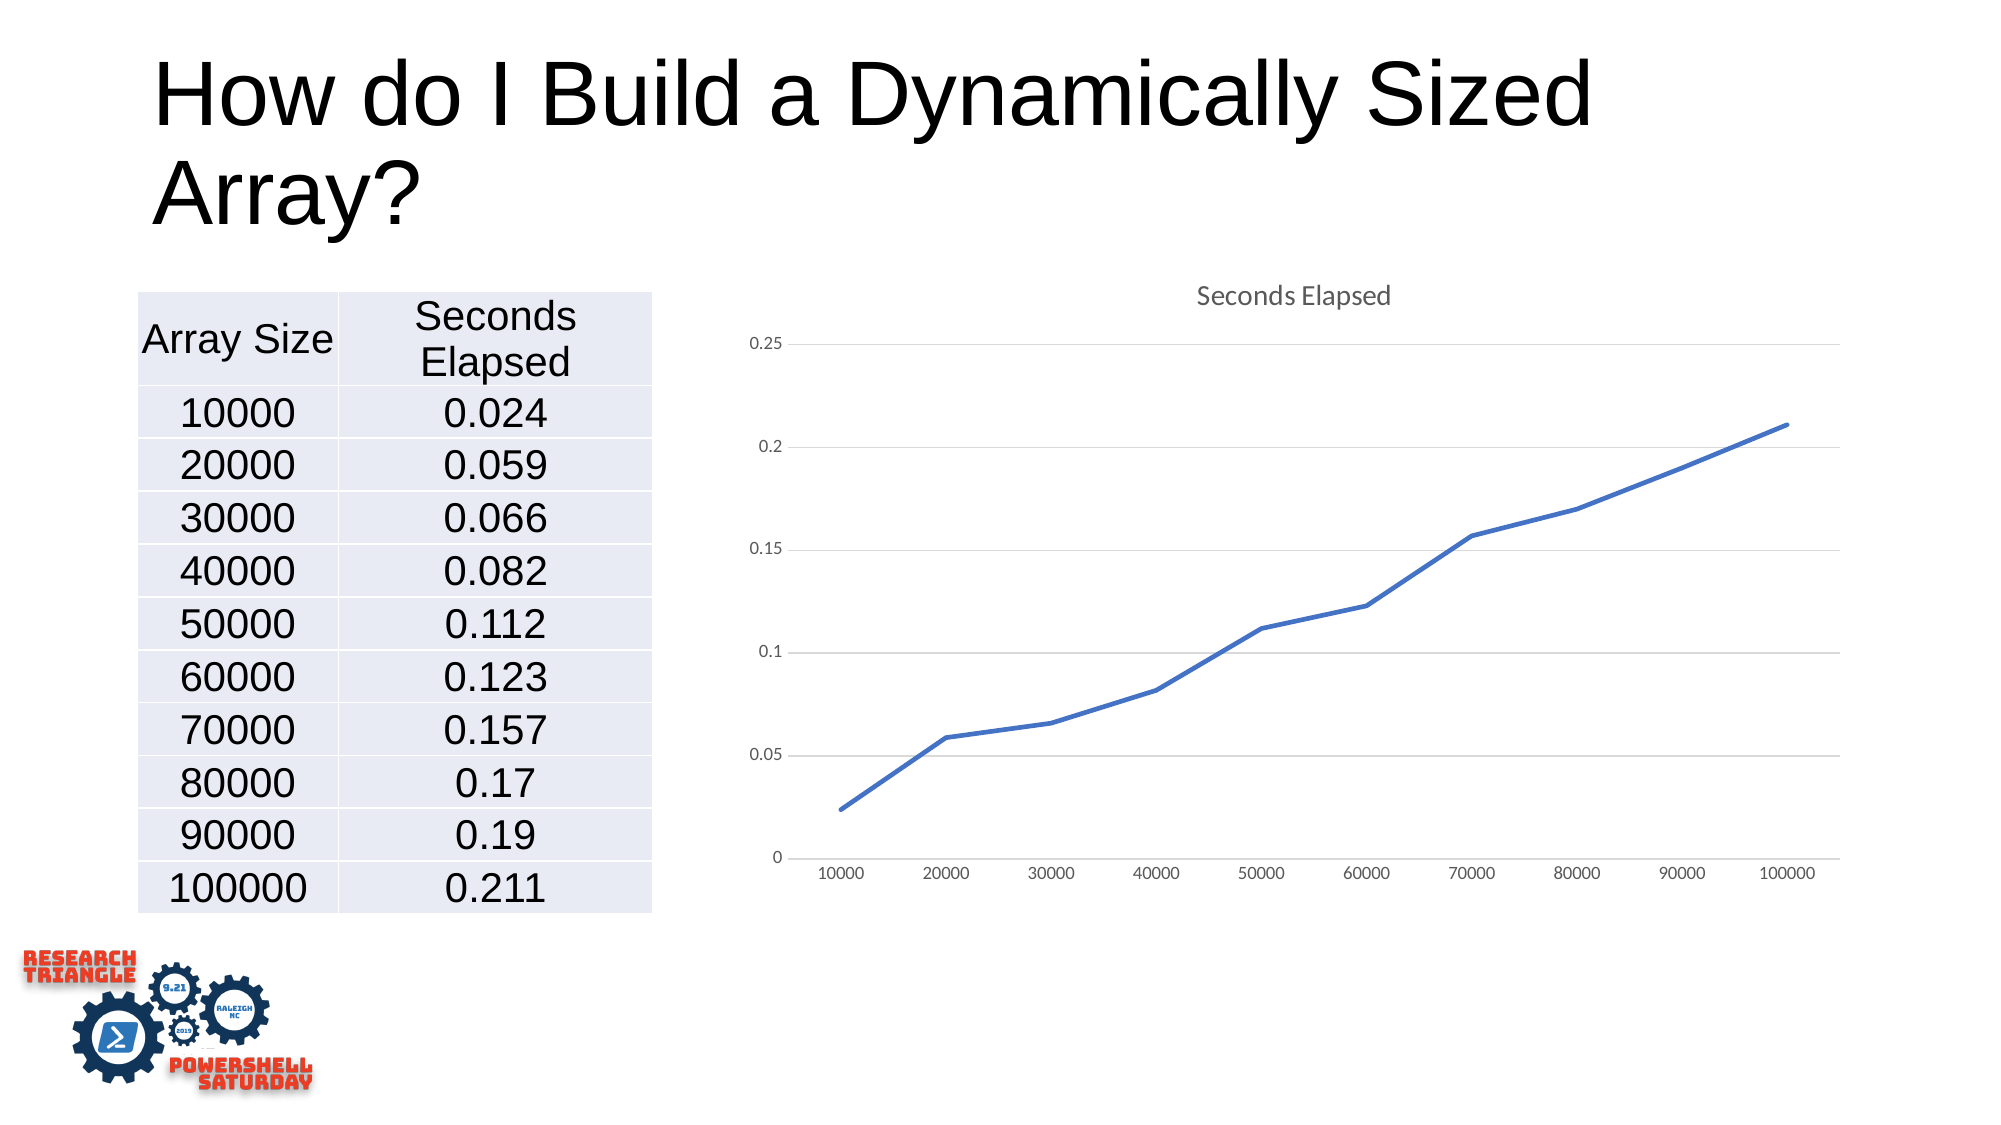

# How do I Build a Dynamically Sized Array?

### Chart:

| Category | Seconds Elapsed |
|---|---|
| 10000 | 0.024 |
| 20000 | 0.059 |
| 30000 | 0.066 |
| 40000 | 0.082 |
| 50000 | 0.112 |
| 60000 | 0.123 |
| 70000 | 0.157 |
| 80000 | 0.17 |
| 90000 | 0.19 |
| 100000 | 0.211 |
| Array Size | Seconds Elapsed |
| --- | --- |
| 10000 | 0.024 |
| 20000 | 0.059 |
| 30000 | 0.066 |
| 40000 | 0.082 |
| 50000 | 0.112 |
| 60000 | 0.123 |
| 70000 | 0.157 |
| 80000 | 0.17 |
| 90000 | 0.19 |
| 100000 | 0.211 |